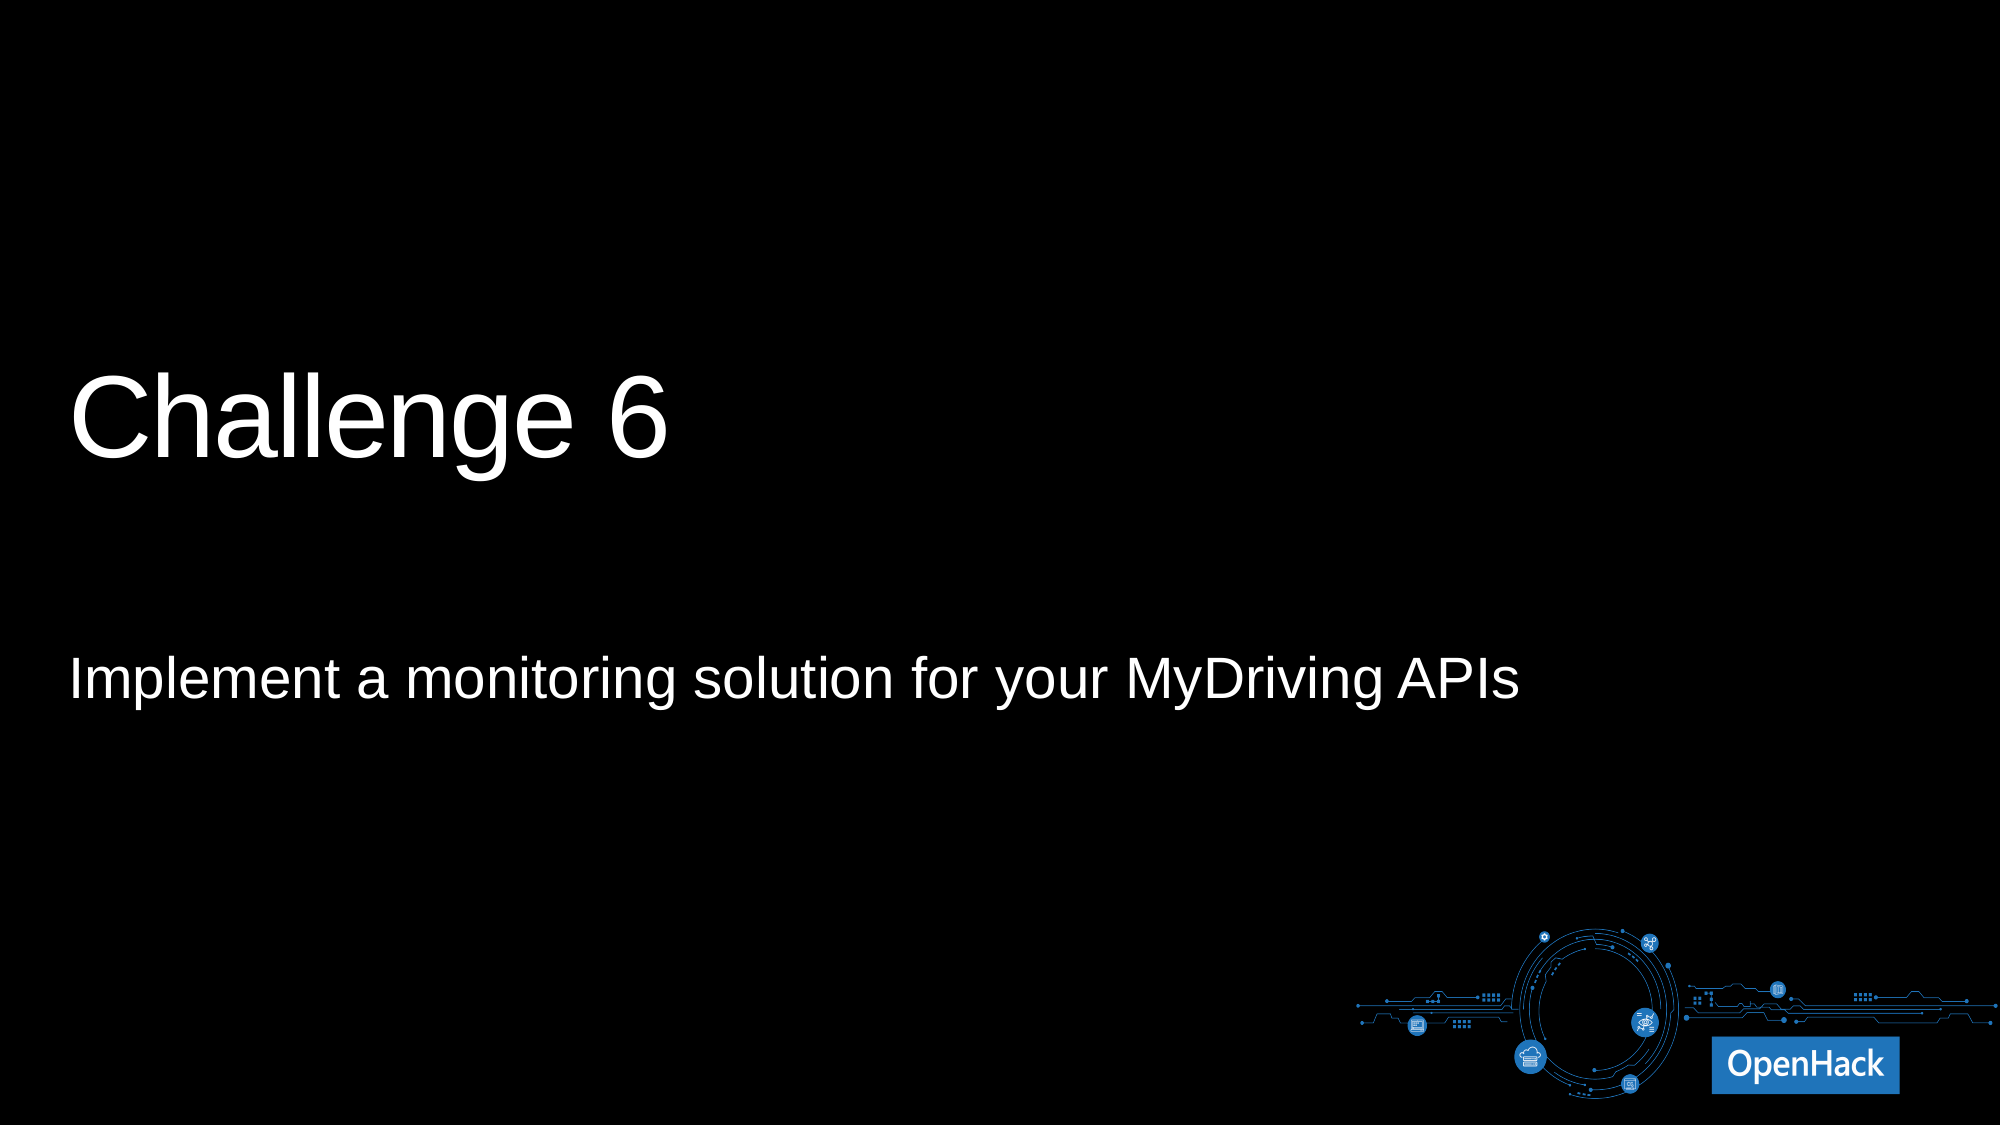

# Challenge 6
Implement a monitoring solution for your MyDriving APIs